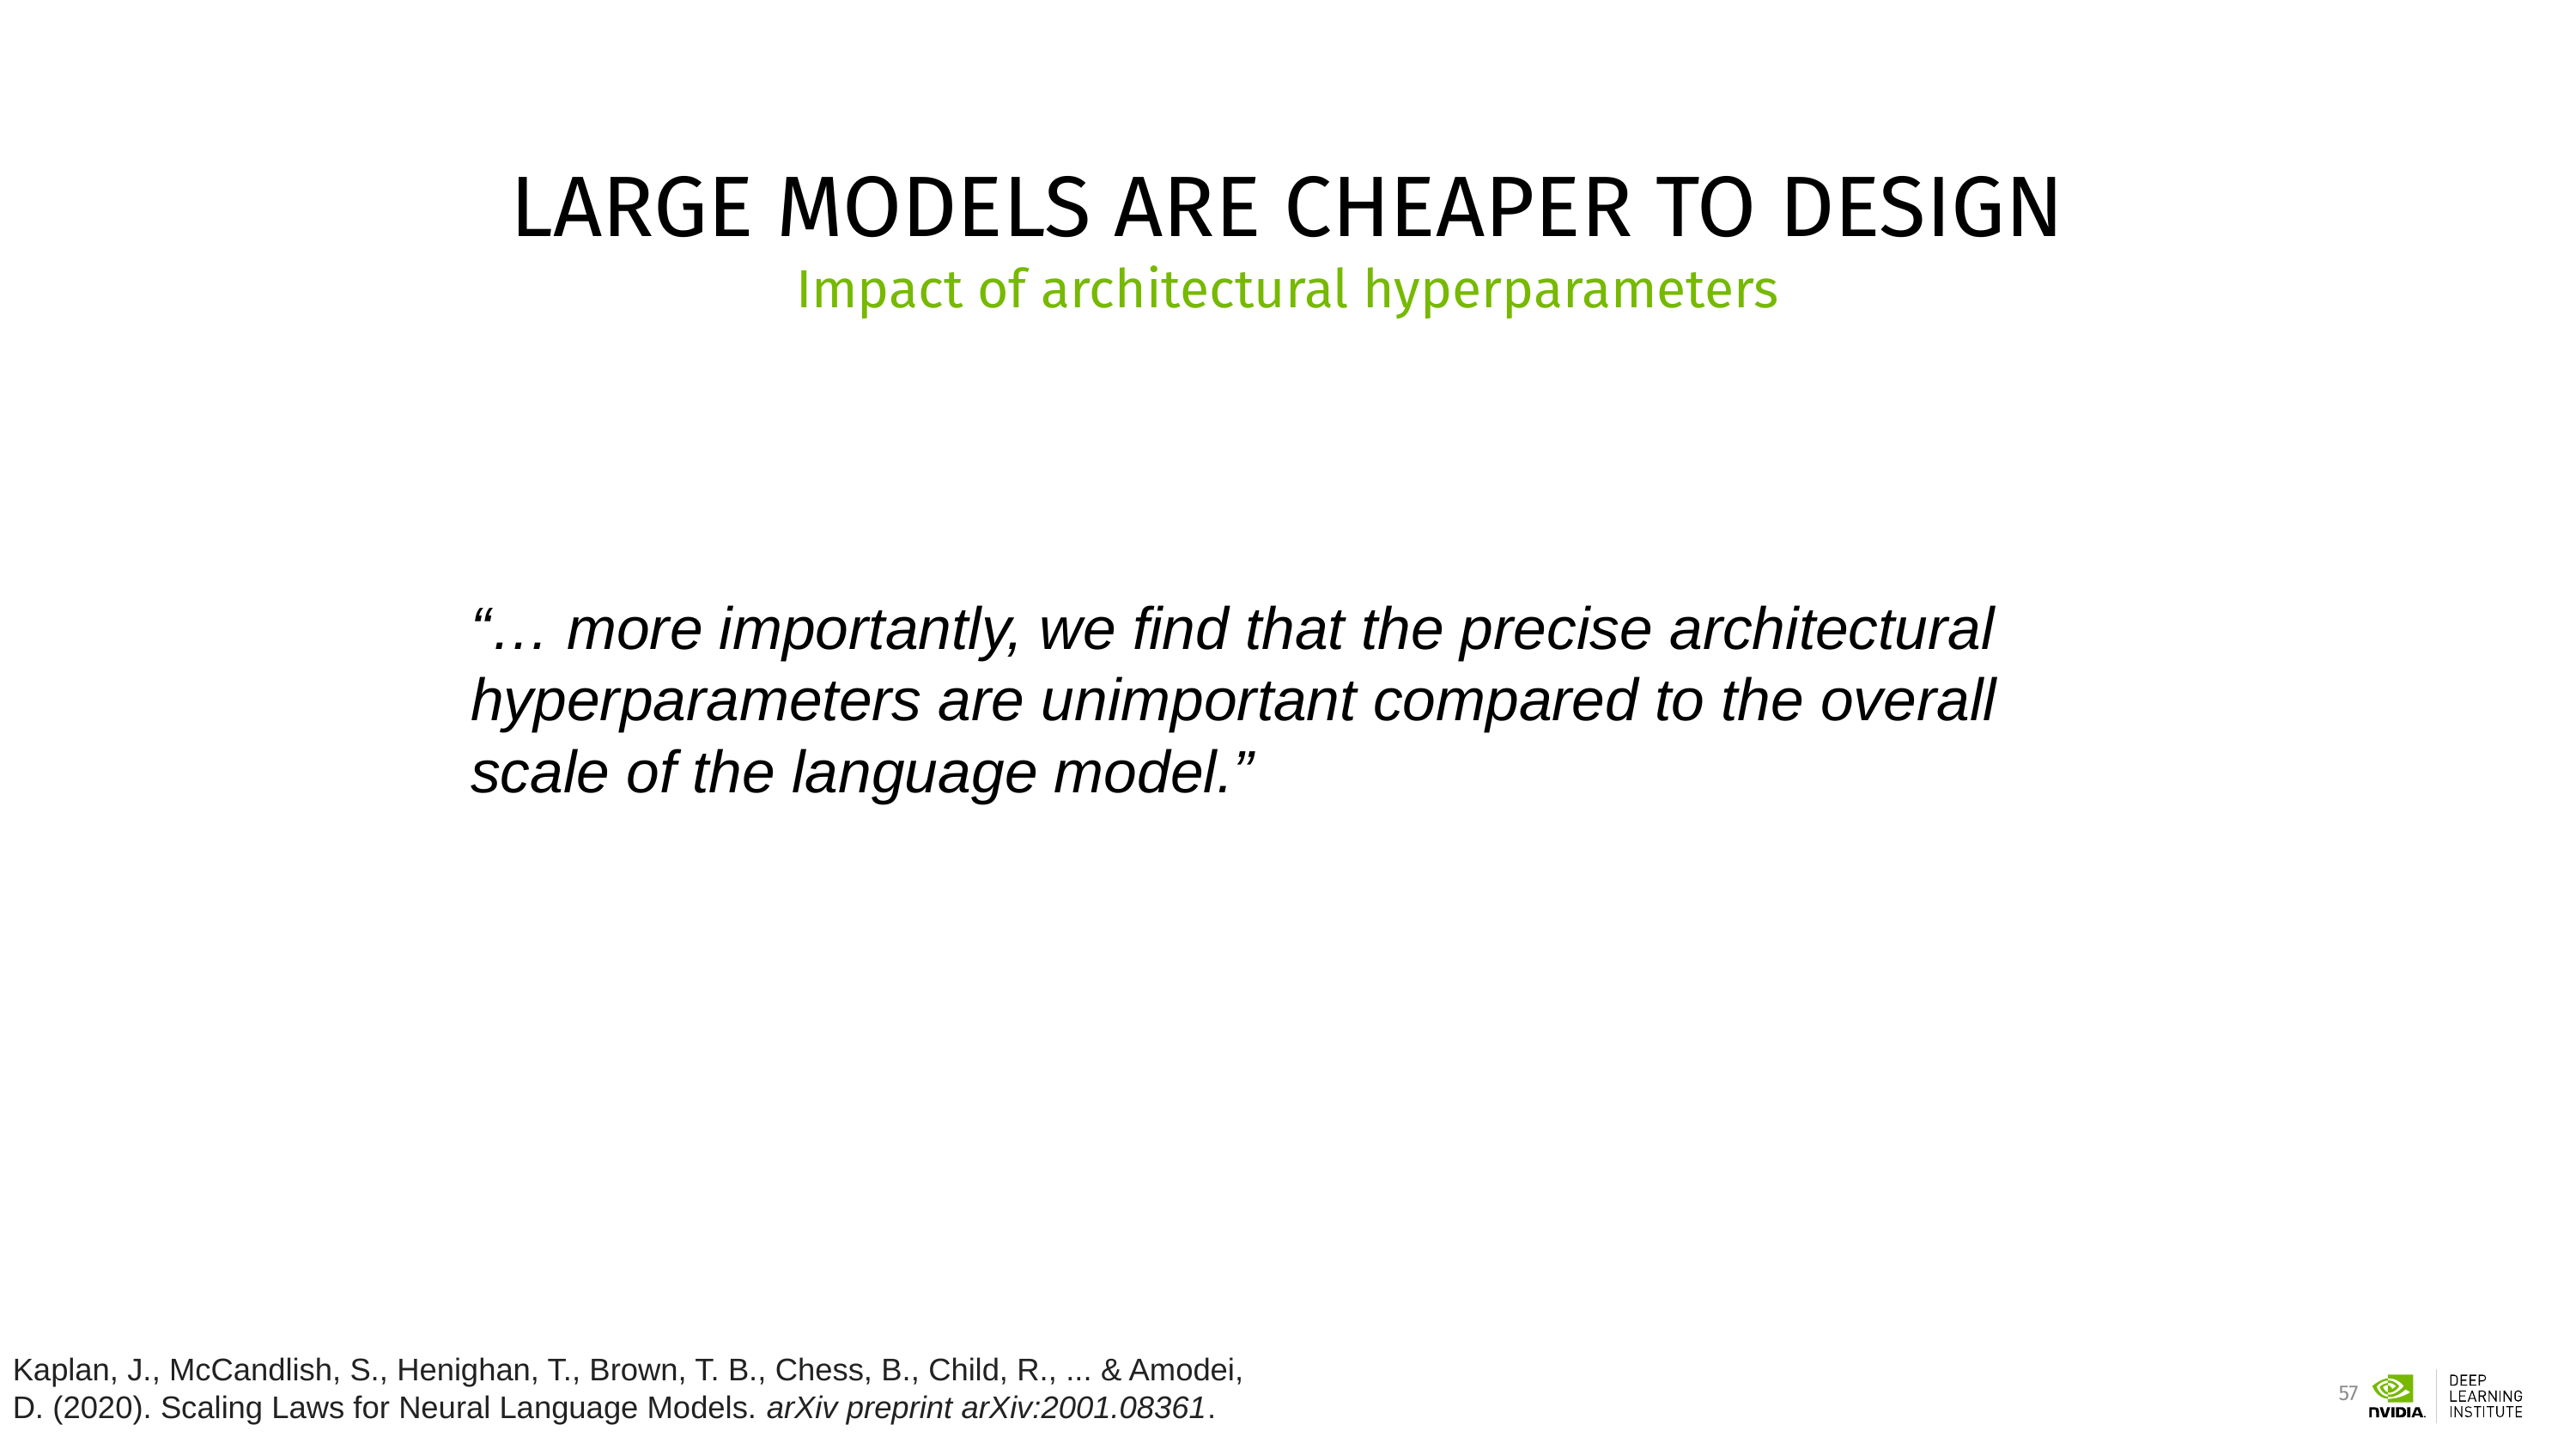

# Large models are cheaper to design
Impact of architectural hyperparameters
“… more importantly, we find that the precise architectural hyperparameters are unimportant compared to the overall scale of the language model.”
Kaplan, J., McCandlish, S., Henighan, T., Brown, T. B., Chess, B., Child, R., ... & Amodei, D. (2020). Scaling Laws for Neural Language Models. arXiv preprint arXiv:2001.08361.